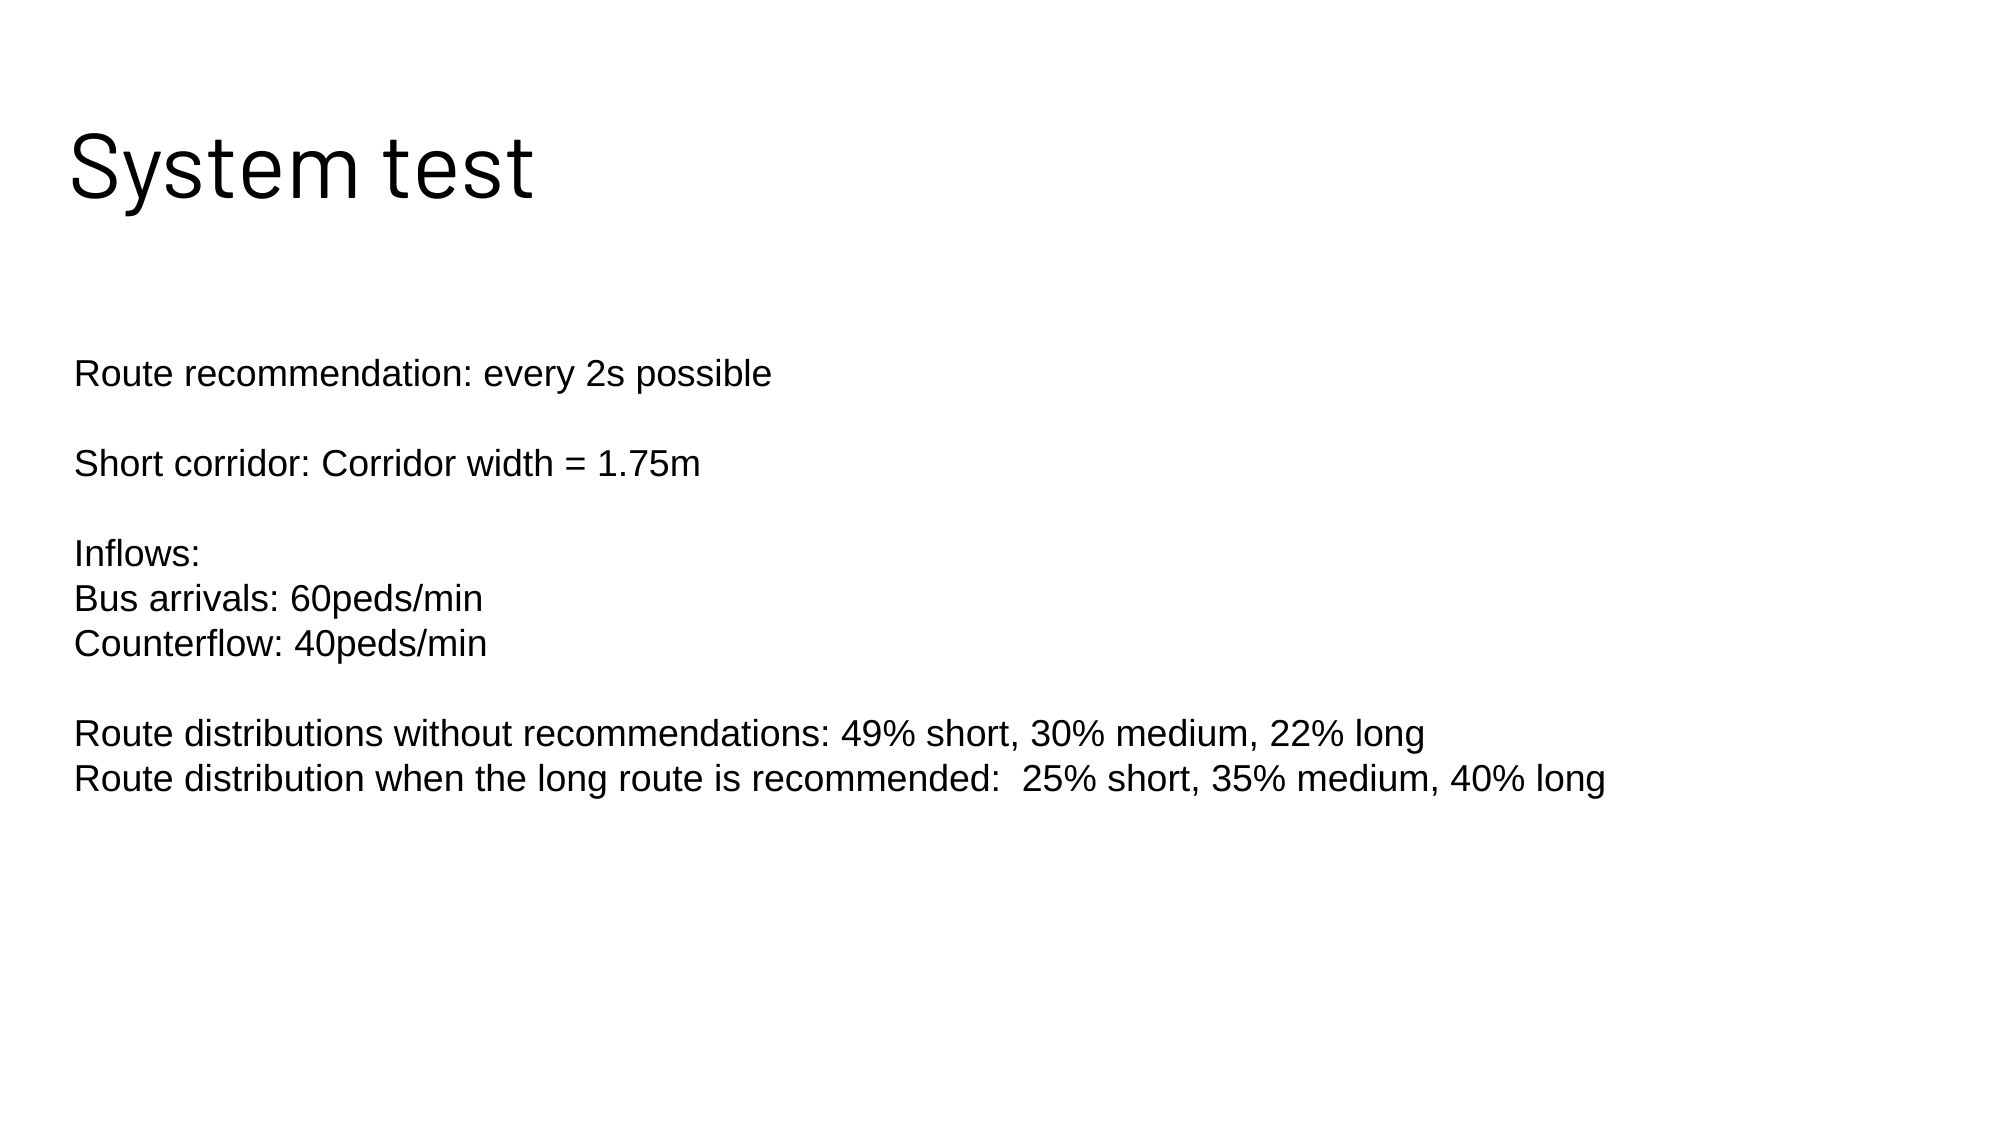

# System test

Route recommendation: every 2s possible

Short corridor: Corridor width = 1.75m

Inflows:
Bus arrivals: 60peds/min
Counterflow: 40peds/min

Route distributions without recommendations: 49% short, 30% medium, 22% long
Route distribution when the long route is recommended:  25% short, 35% medium, 40% long